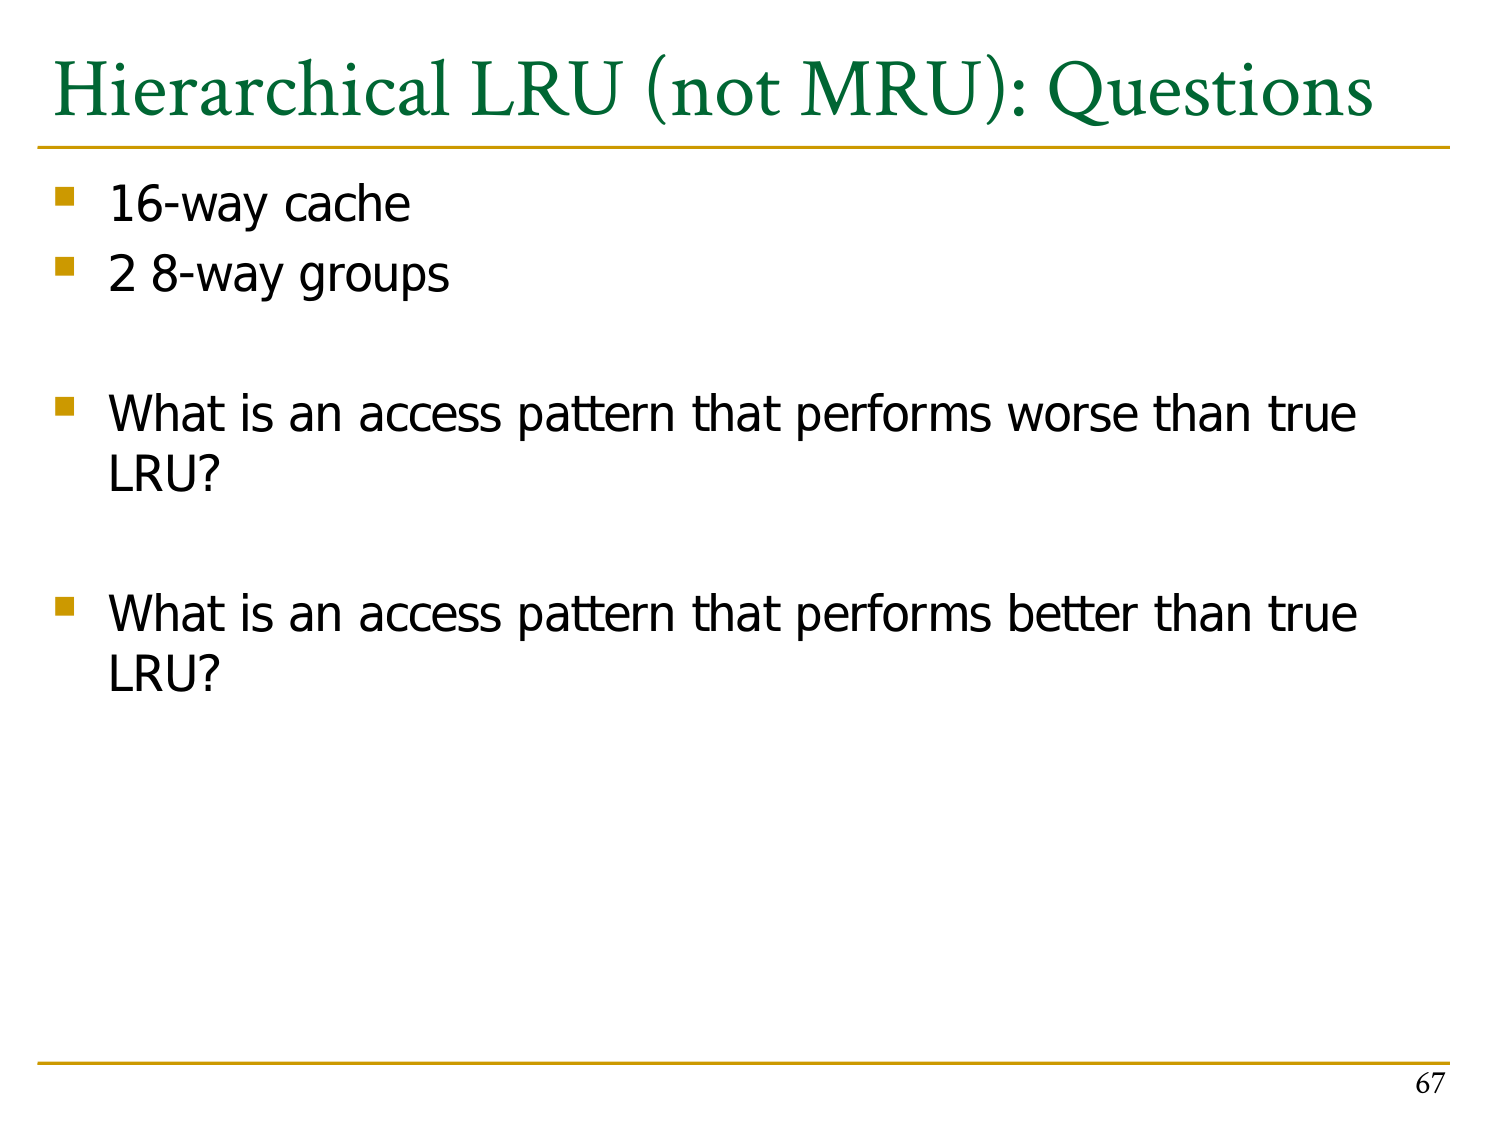

# Hierarchical LRU (not MRU): Questions
16-way cache
2 8-way groups

What is an access pattern that performs worse than true LRU?

What is an access pattern that performs better than true LRU?

67